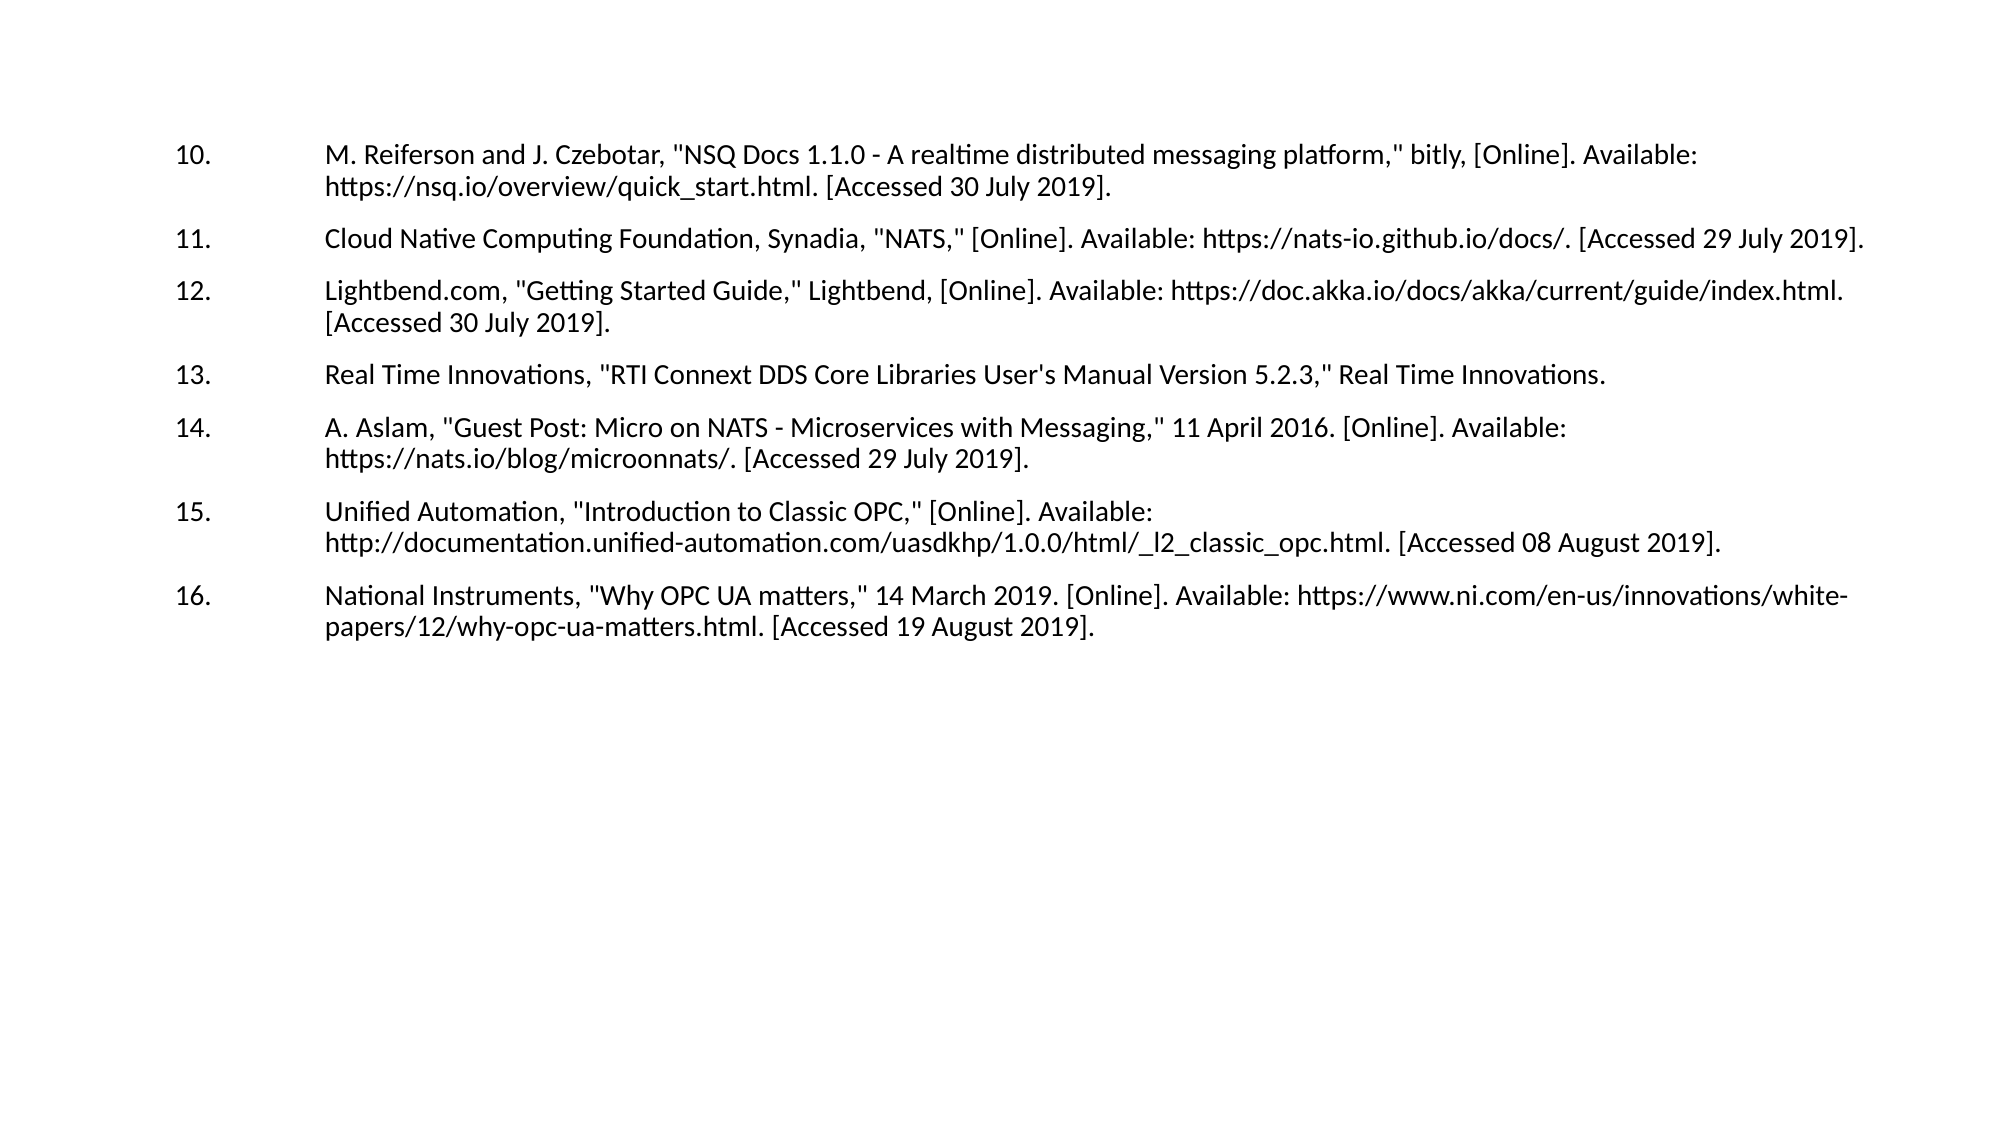

M. Reiferson and J. Czebotar, "NSQ Docs 1.1.0 - A realtime distributed messaging platform," bitly, [Online]. Available: https://nsq.io/overview/quick_start.html. [Accessed 30 July 2019].
Cloud Native Computing Foundation, Synadia, "NATS," [Online]. Available: https://nats-io.github.io/docs/. [Accessed 29 July 2019].
Lightbend.com, "Getting Started Guide," Lightbend, [Online]. Available: https://doc.akka.io/docs/akka/current/guide/index.html. [Accessed 30 July 2019].
Real Time Innovations, "RTI Connext DDS Core Libraries User's Manual Version 5.2.3," Real Time Innovations.
A. Aslam, "Guest Post: Micro on NATS - Microservices with Messaging," 11 April 2016. [Online]. Available: https://nats.io/blog/microonnats/. [Accessed 29 July 2019].
Unified Automation, "Introduction to Classic OPC," [Online]. Available: http://documentation.unified-automation.com/uasdkhp/1.0.0/html/_l2_classic_opc.html. [Accessed 08 August 2019].
National Instruments, "Why OPC UA matters," 14 March 2019. [Online]. Available: https://www.ni.com/en-us/innovations/white-papers/12/why-opc-ua-matters.html. [Accessed 19 August 2019].